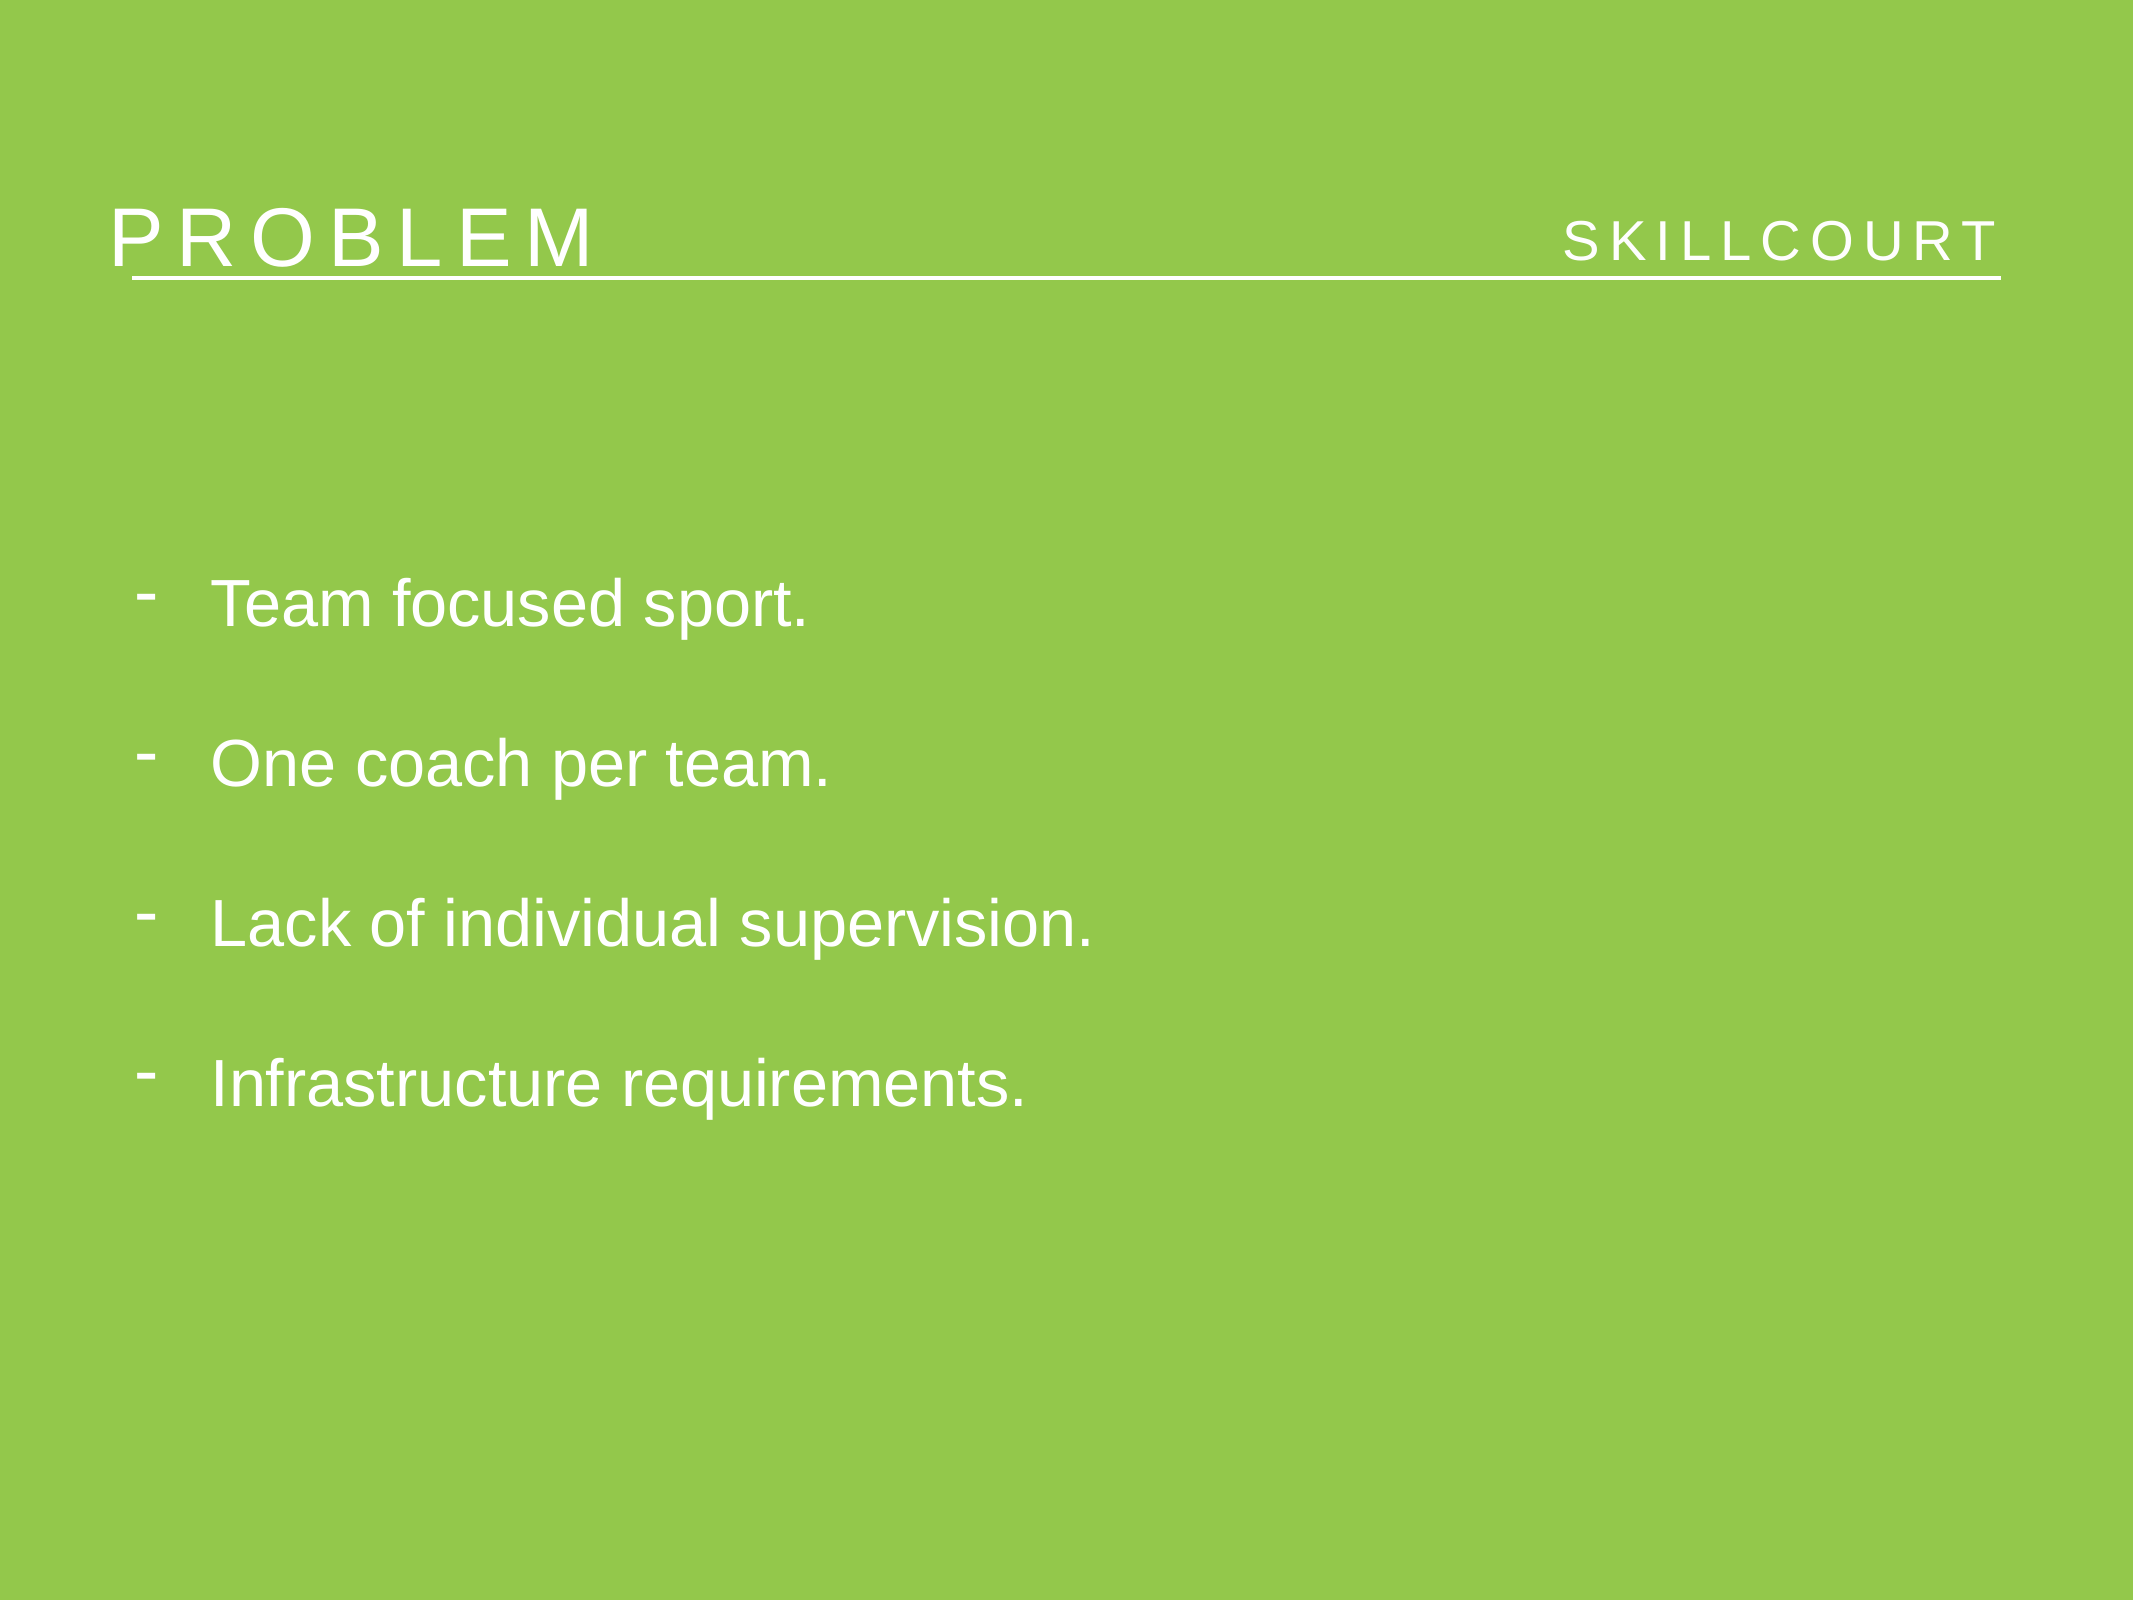

Problem
Skillcourt

Team focused sport.
One coach per team.
Lack of individual supervision.
Infrastructure requirements.